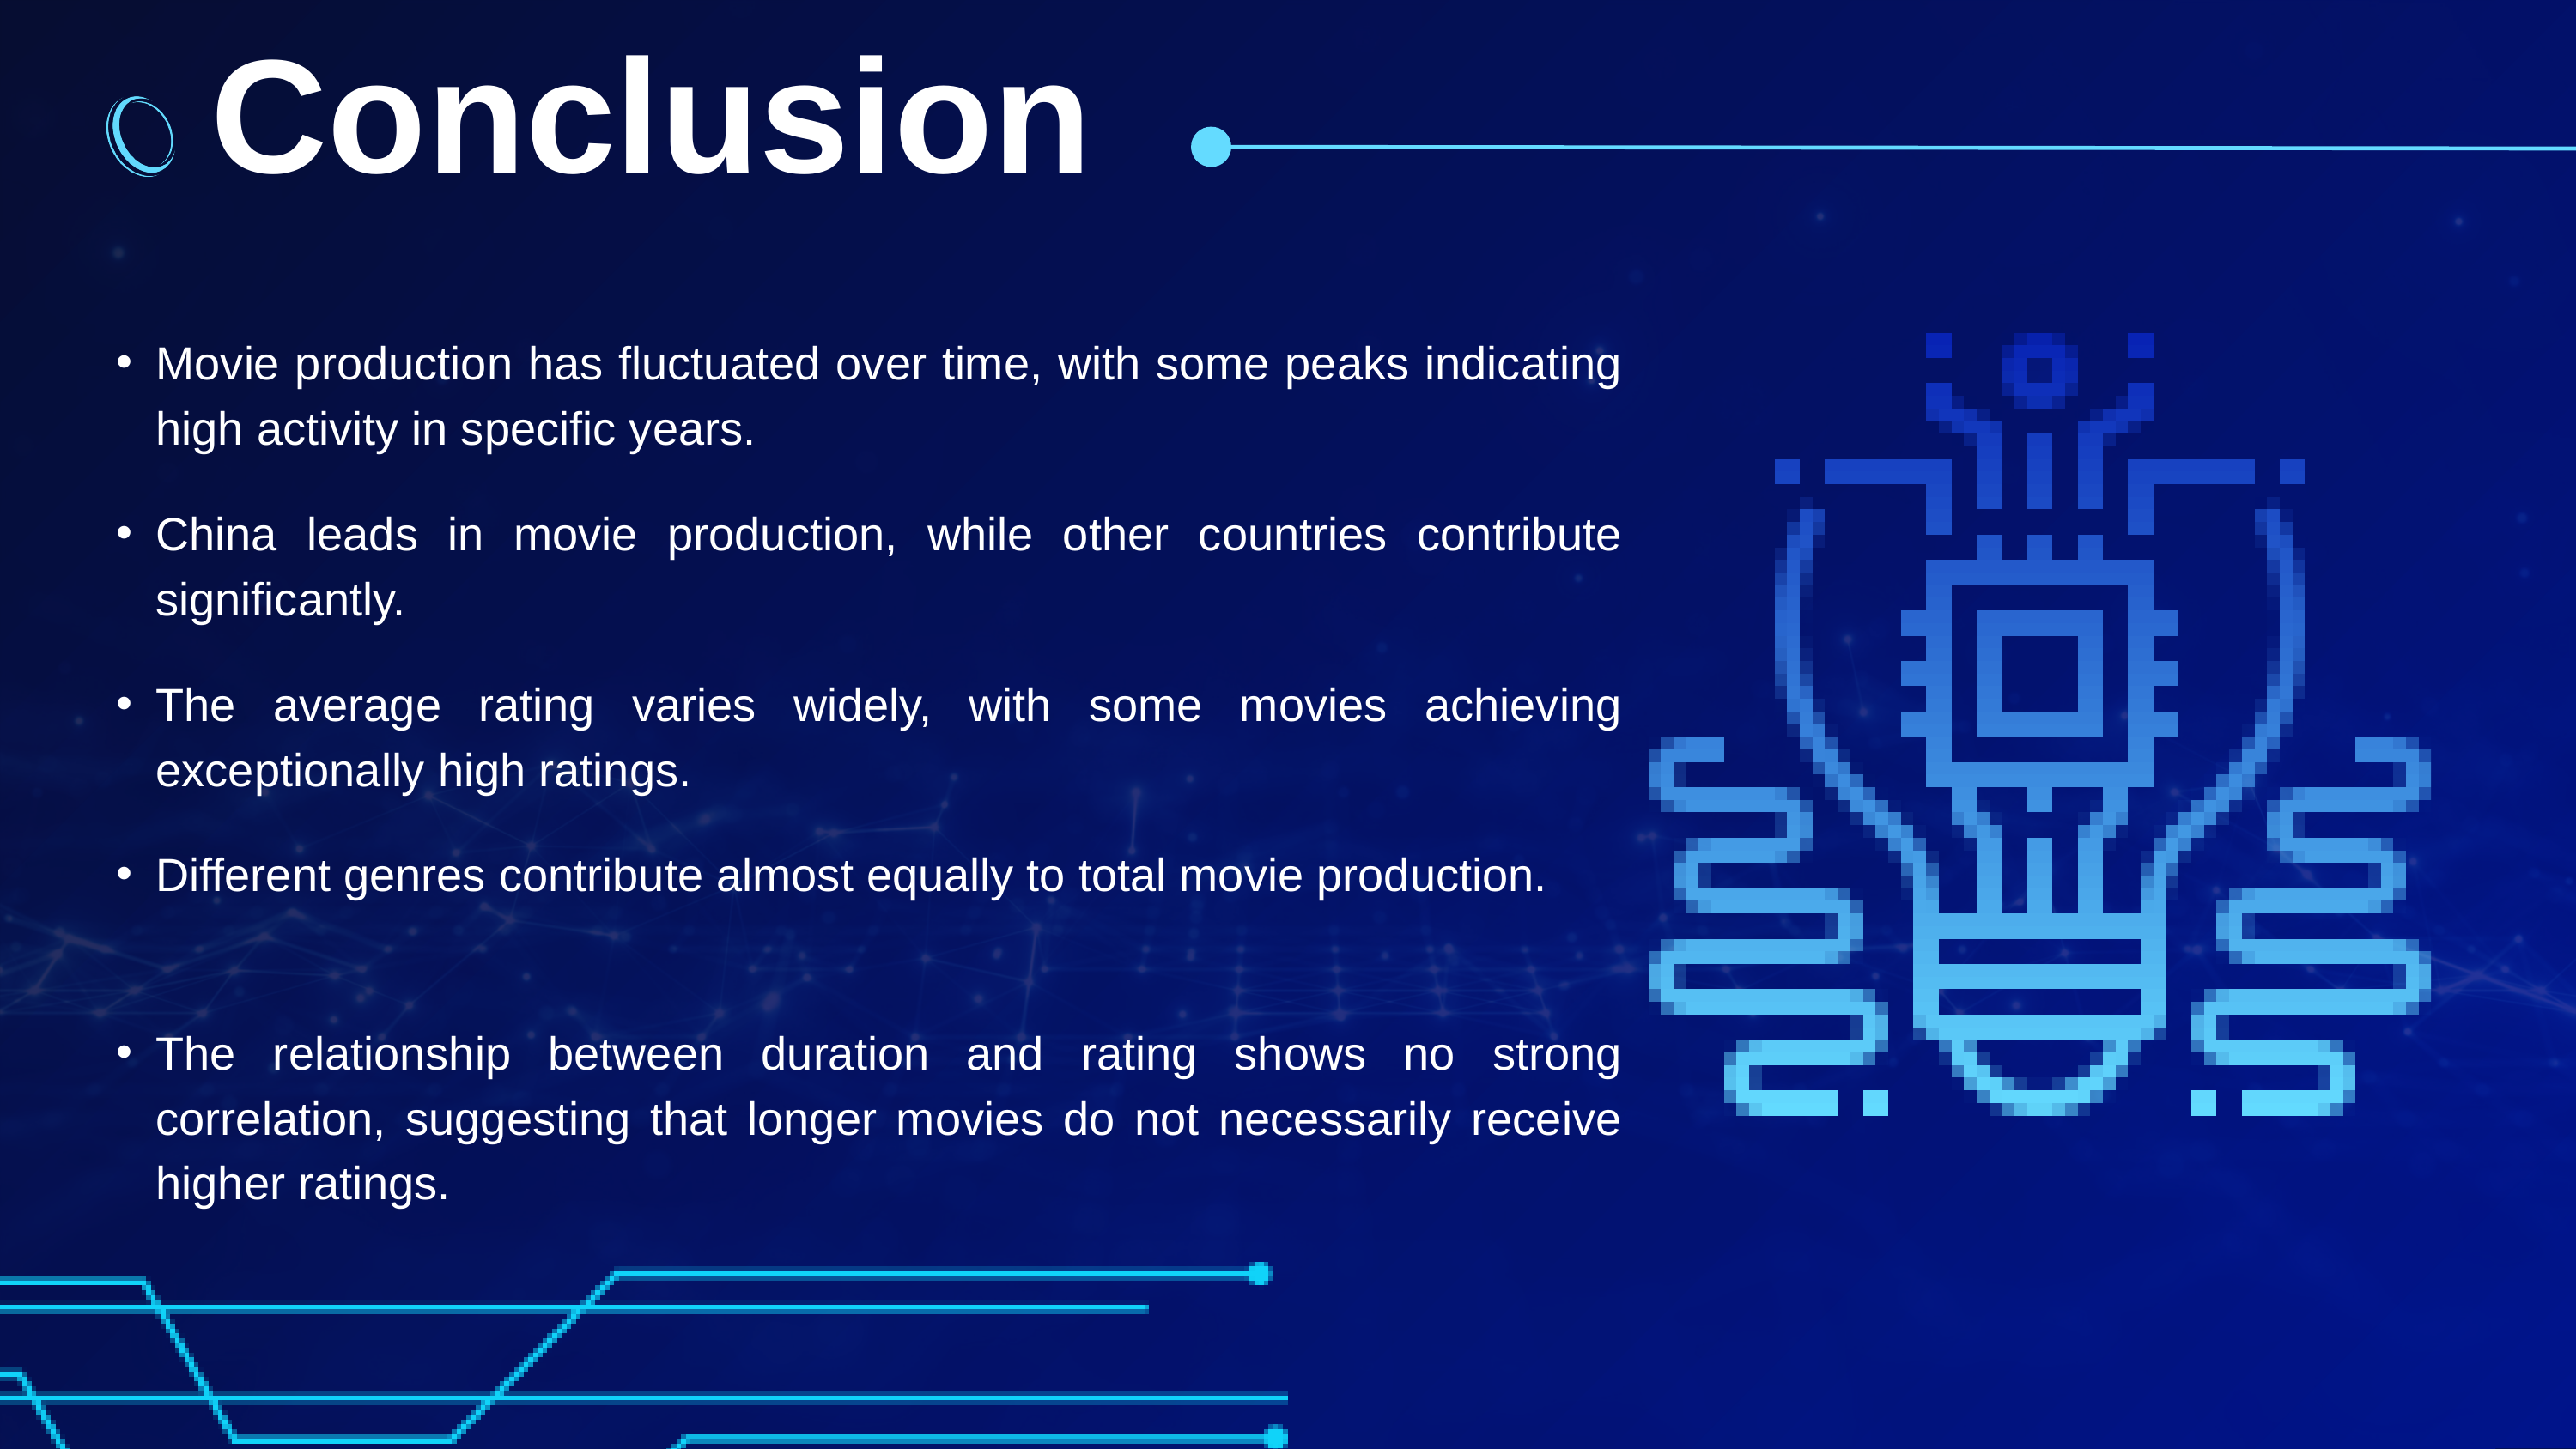

Conclusion

Movie production has fluctuated over time, with some peaks indicating high activity in specific years.

China leads in movie production, while other countries contribute significantly.
The average rating varies widely, with some movies achieving exceptionally high ratings.
Different genres contribute almost equally to total movie production.
The relationship between duration and rating shows no strong correlation, suggesting that longer movies do not necessarily receive higher ratings.